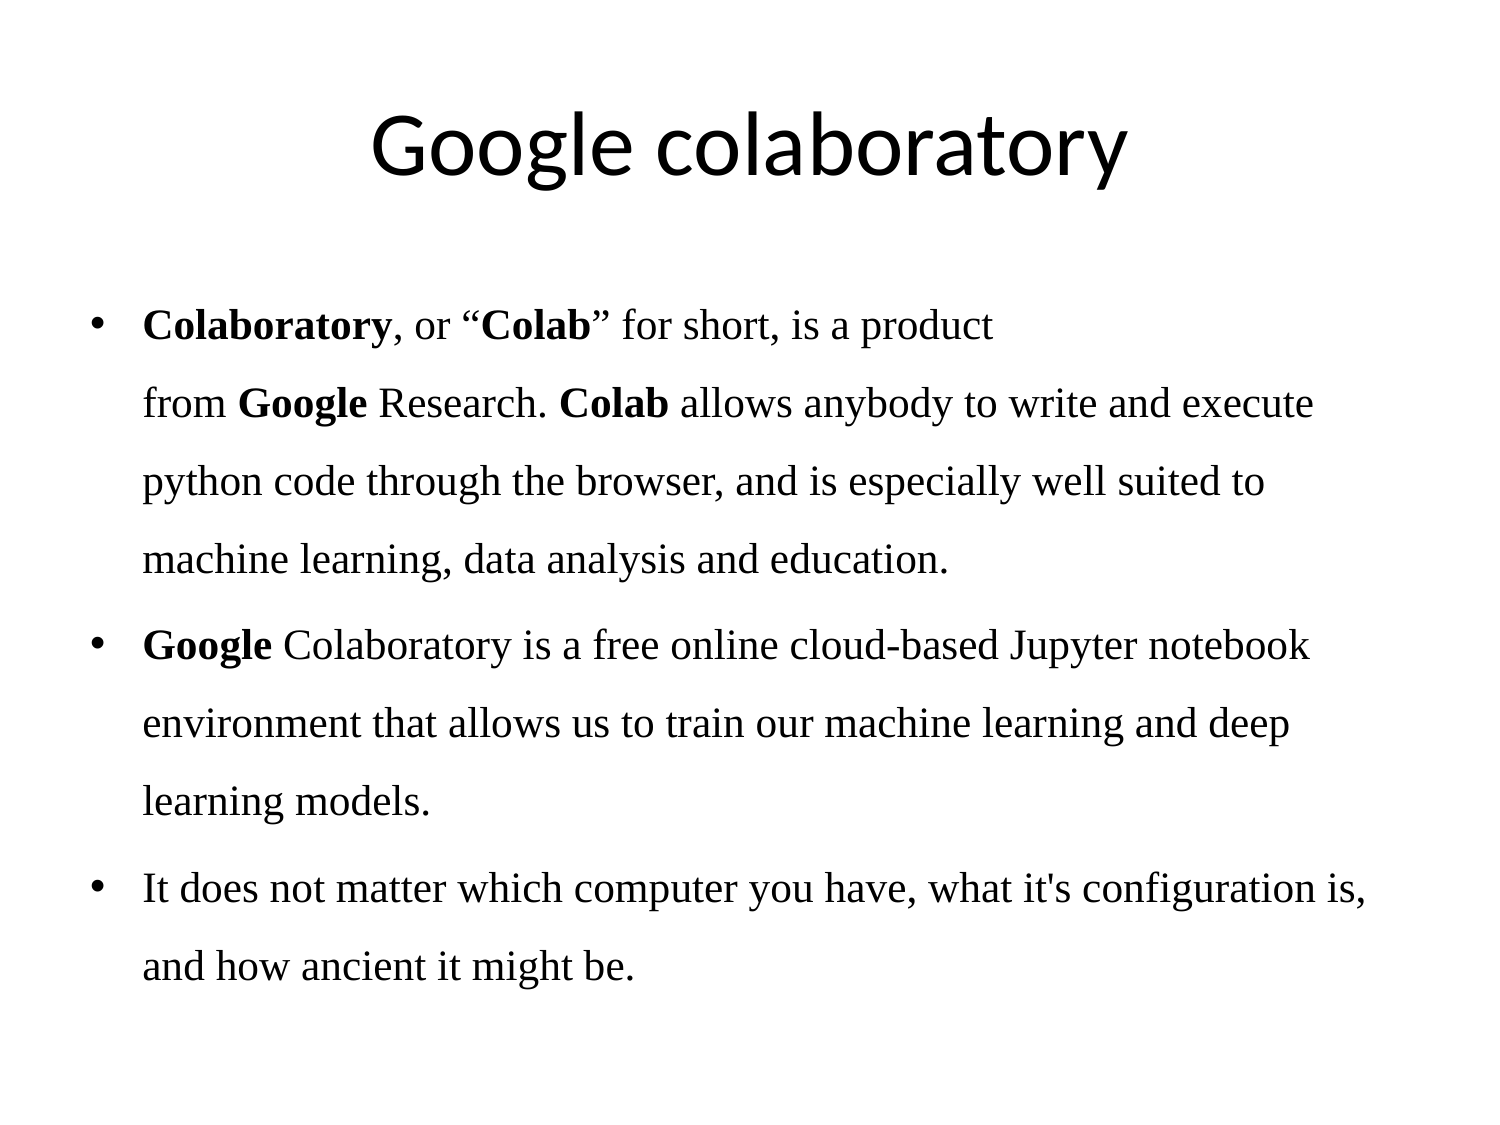

# Google colaboratory
Colaboratory, or “Colab” for short, is a product from Google Research. Colab allows anybody to write and execute python code through the browser, and is especially well suited to machine learning, data analysis and education.
Google Colaboratory is a free online cloud-based Jupyter notebook environment that allows us to train our machine learning and deep learning models.
It does not matter which computer you have, what it's configuration is, and how ancient it might be.